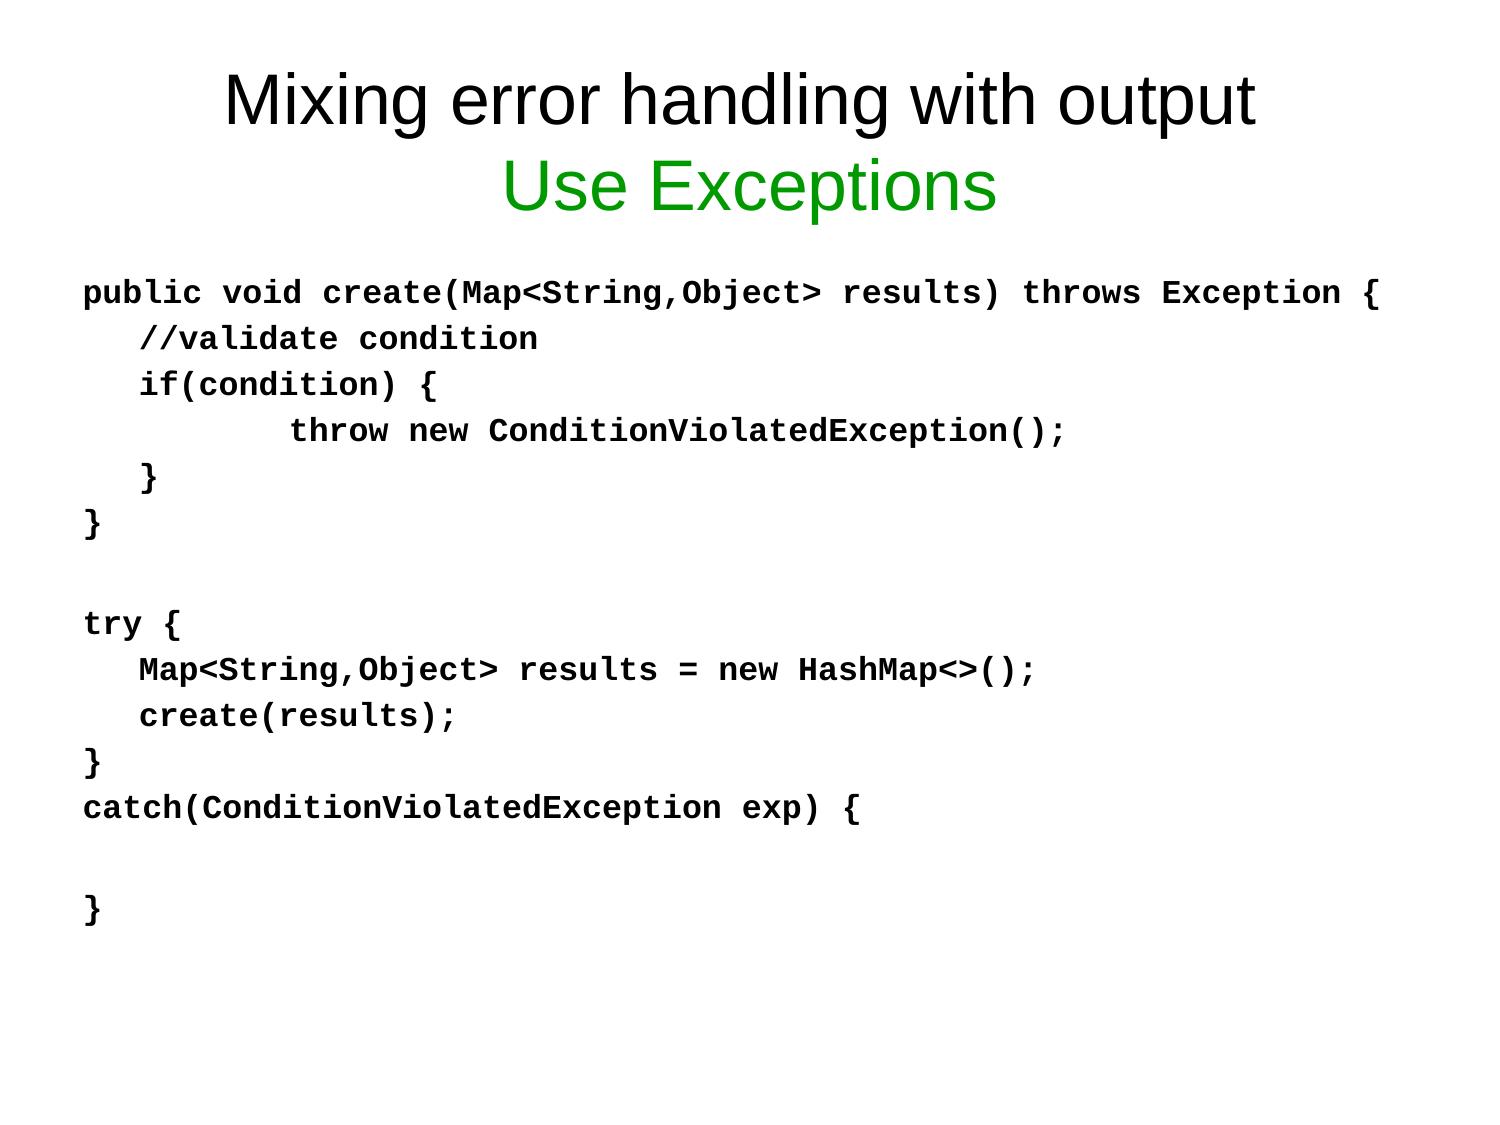

# Mixing error handling with output
Use Exceptions
public void create(Map<String,Object> results) throws Exception {
	//validate condition
	if(condition) {
		throw new ConditionViolatedException();
	}
}

try {
	Map<String,Object> results = new HashMap<>();
	create(results);
}
catch(ConditionViolatedException exp) {

}